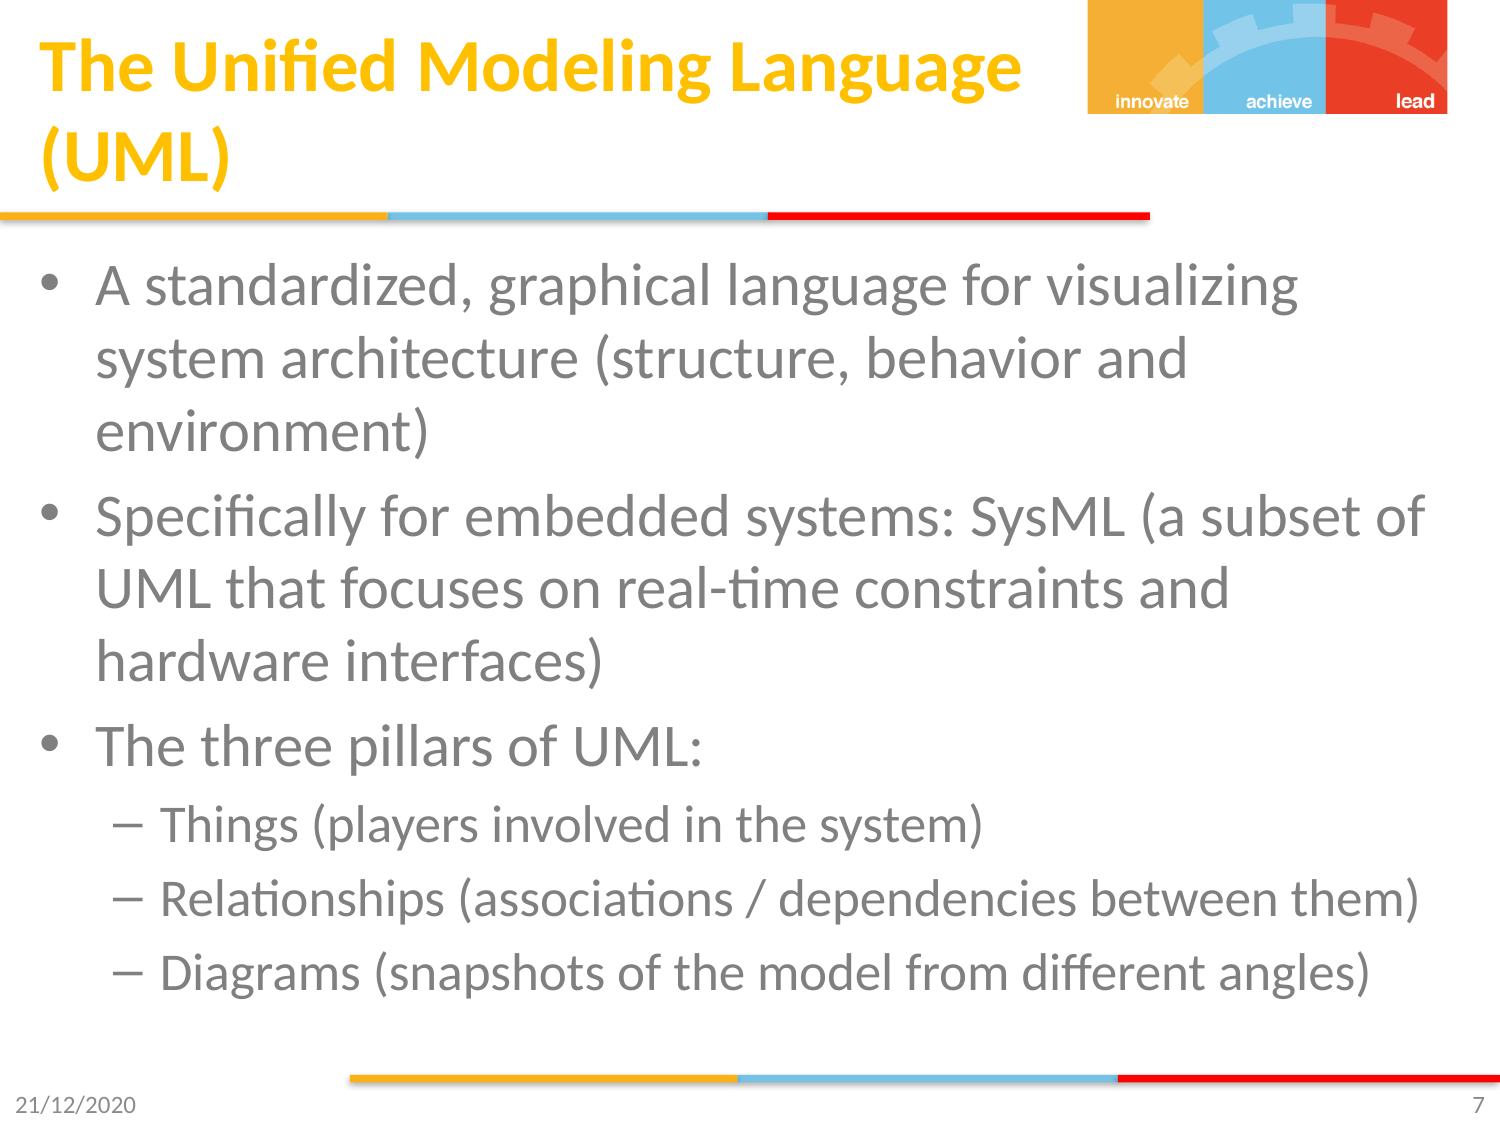

# The Unified Modeling Language (UML)
A standardized, graphical language for visualizing system architecture (structure, behavior and environment)
Specifically for embedded systems: SysML (a subset of UML that focuses on real-time constraints and hardware interfaces)
The three pillars of UML:
Things (players involved in the system)
Relationships (associations / dependencies between them)
Diagrams (snapshots of the model from different angles)
21/12/2020
7